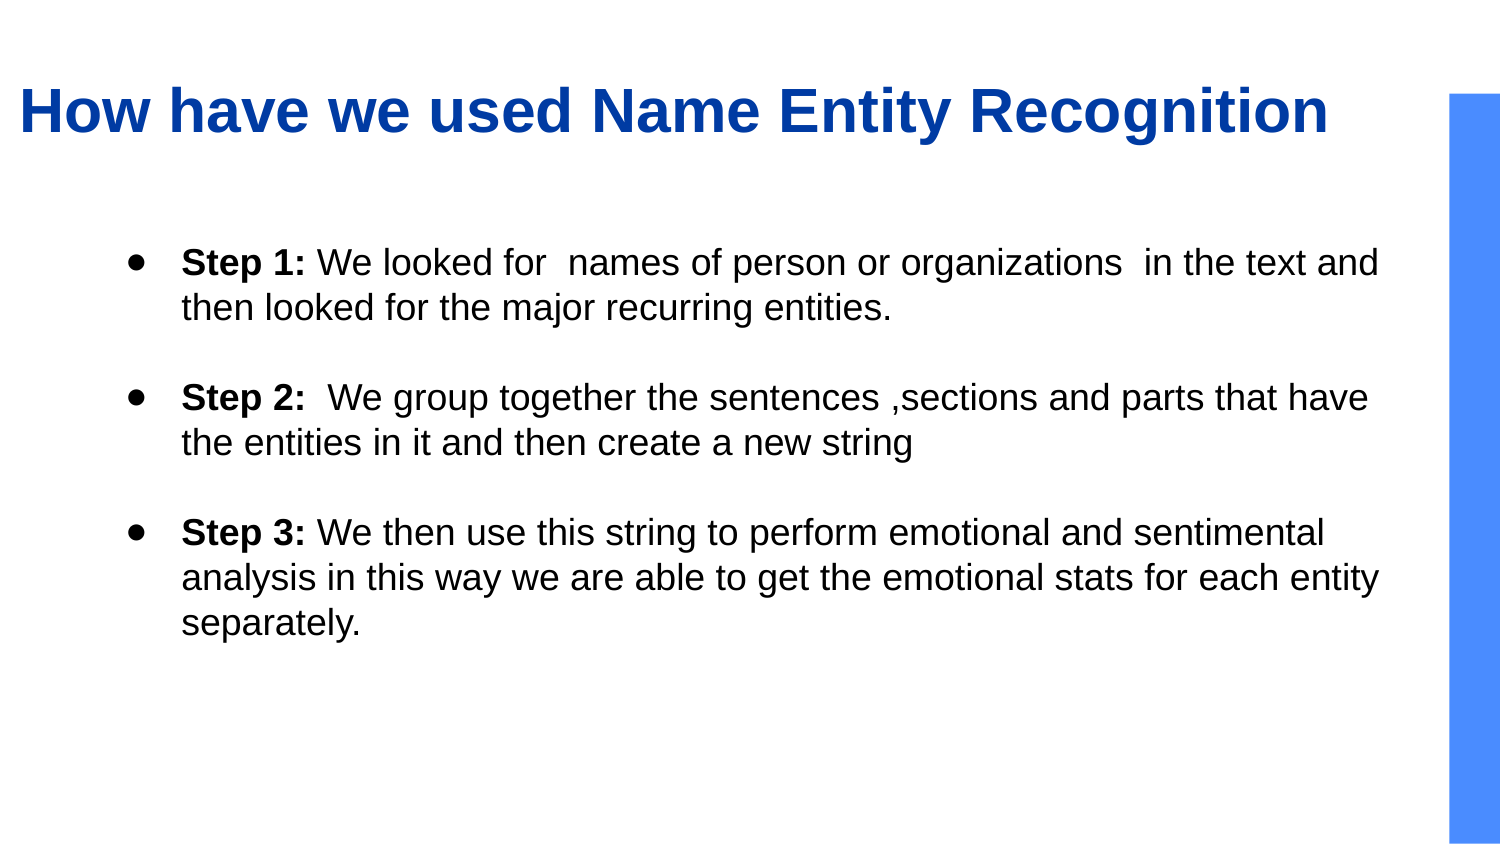

# How have we used Name Entity Recognition
Step 1: We looked for  names of person or organizations  in the text and then looked for the major recurring entities.

Step 2:  We group together the sentences ,sections and parts that have the entities in it and then create a new string

Step 3: We then use this string to perform emotional and sentimental analysis in this way we are able to get the emotional stats for each entity separately.